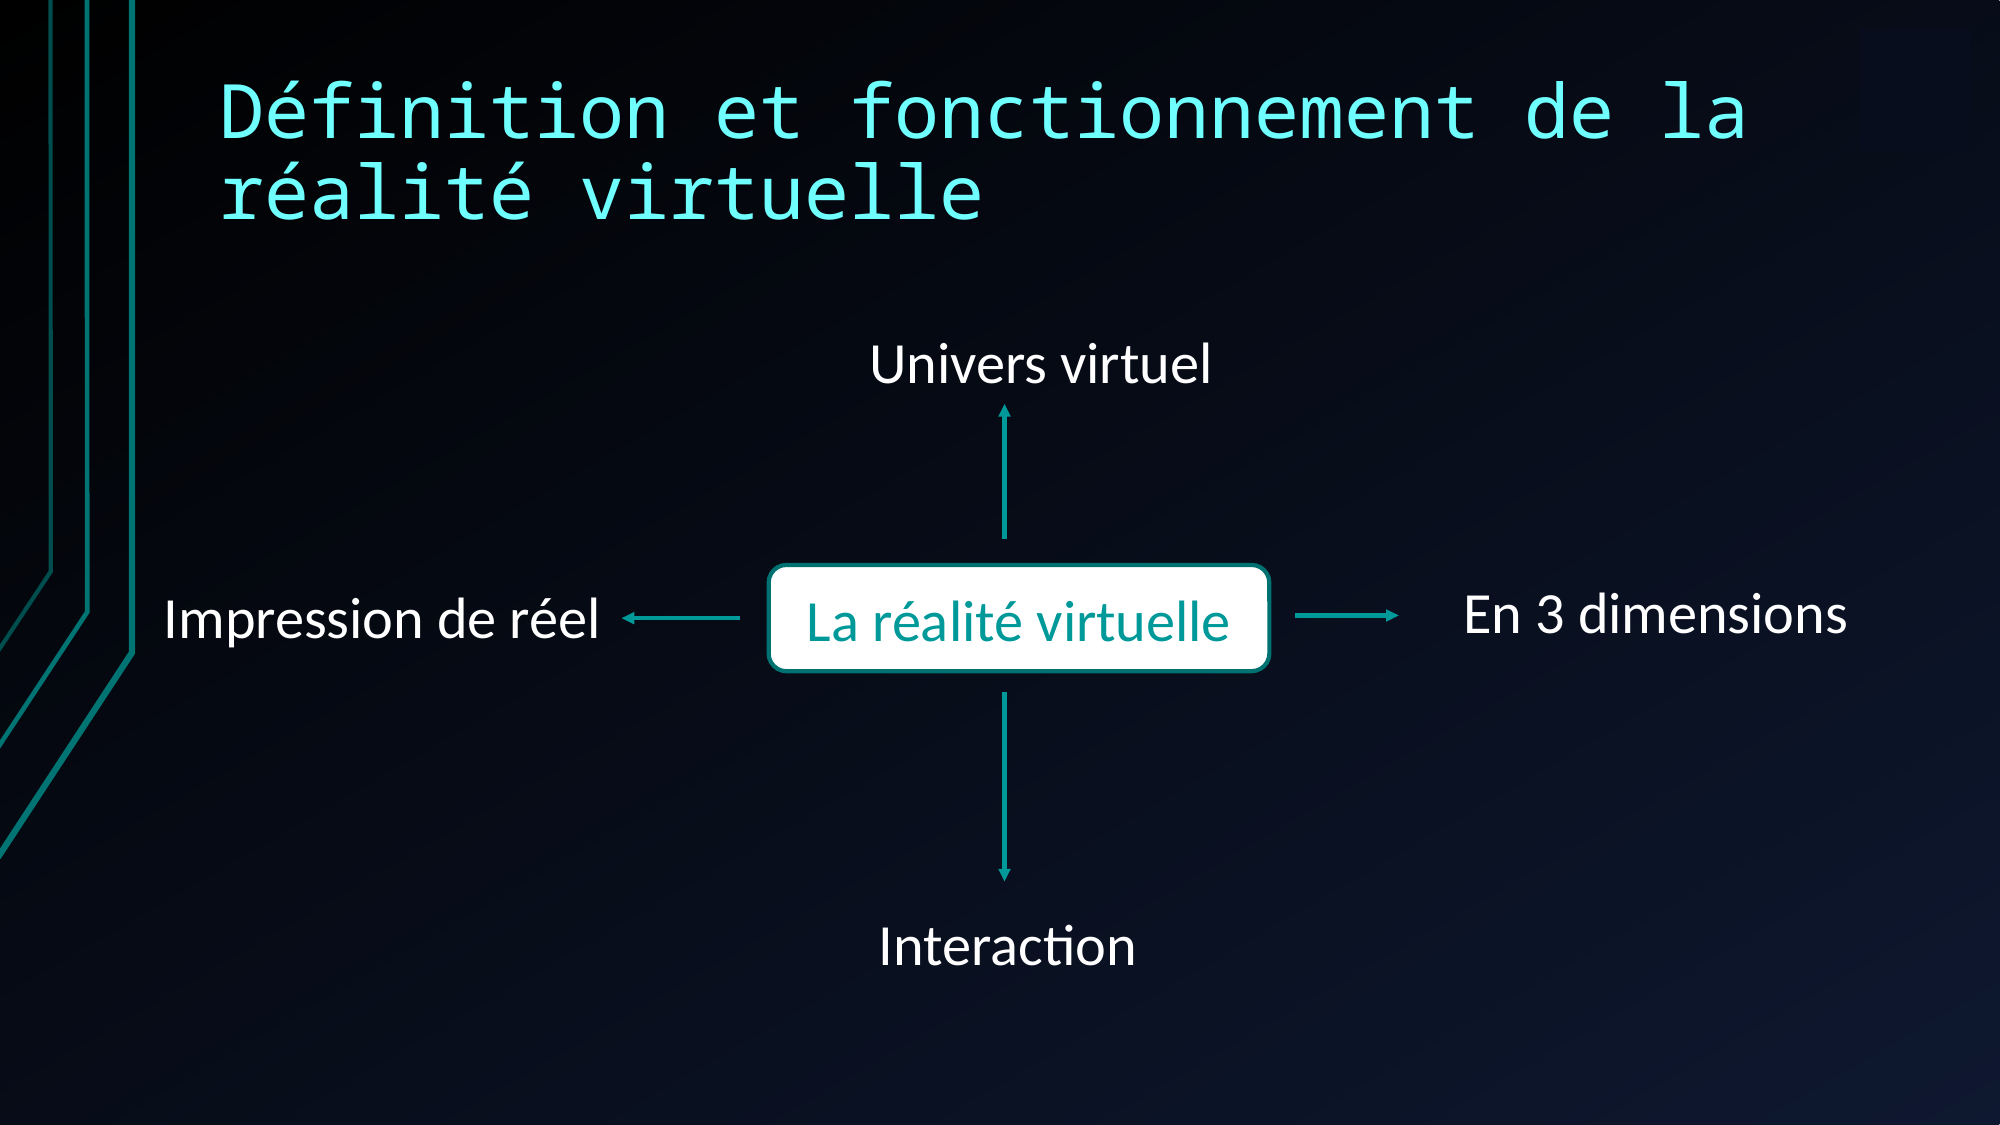

# Définition et fonctionnement de la réalité virtuelle
Univers virtuel
La réalité virtuelle
En 3 dimensions
Impression de réel
Interaction